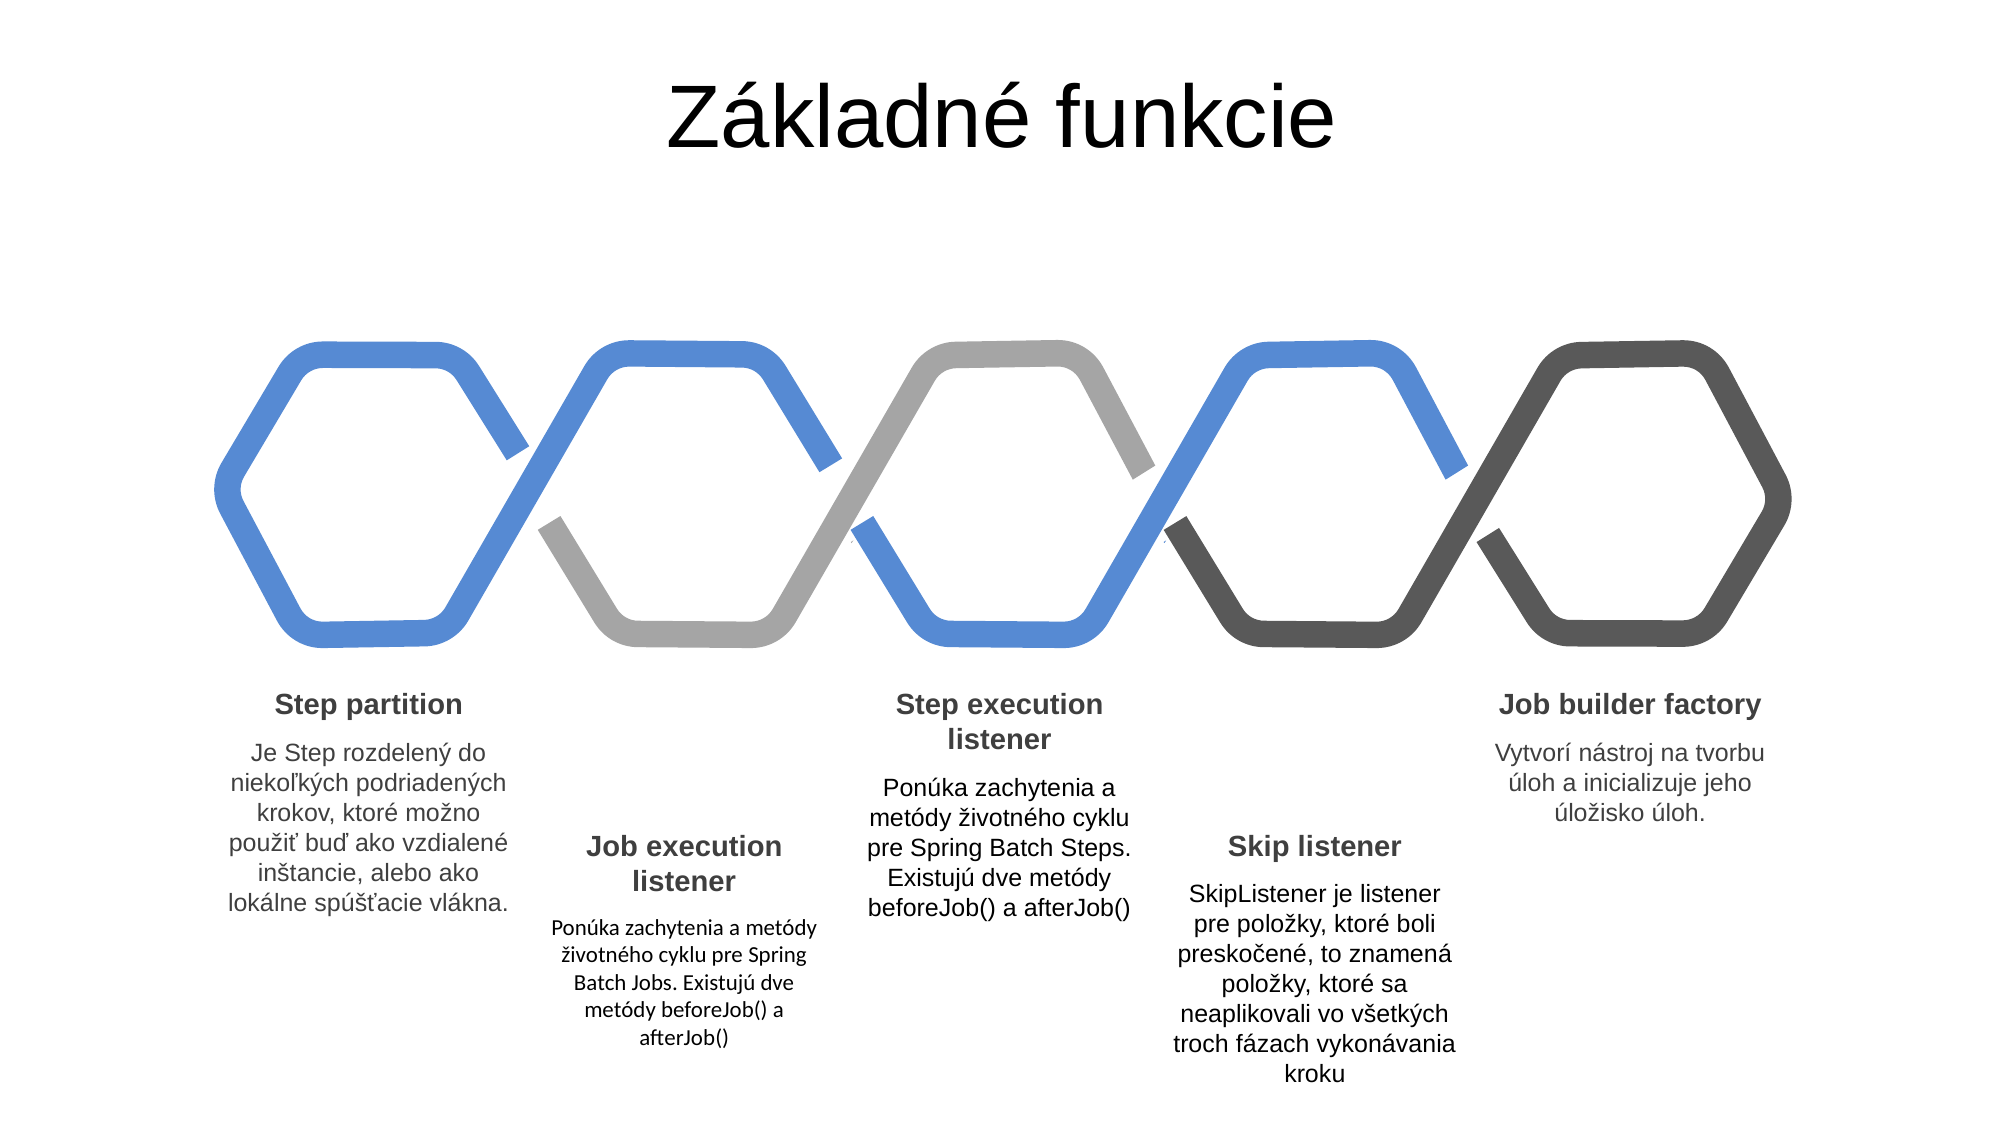

Základné funkcie

Step partition
Je Step rozdelený do niekoľkých podriadených krokov, ktoré možno použiť buď ako vzdialené inštancie, alebo ako lokálne spúšťacie vlákna.
Step execution listener
Ponúka zachytenia a metódy životného cyklu pre Spring Batch Steps. Existujú dve metódy beforeJob() a afterJob()

Job builder factory
Vytvorí nástroj na tvorbu úloh a inicializuje jeho úložisko úloh.
Job execution listener
Ponúka zachytenia a metódy životného cyklu pre Spring Batch Jobs. Existujú dve metódy beforeJob() a afterJob()
Skip listener
SkipListener je listener pre položky, ktoré boli preskočené, to znamená položky, ktoré sa neaplikovali vo všetkých troch fázach vykonávania kroku